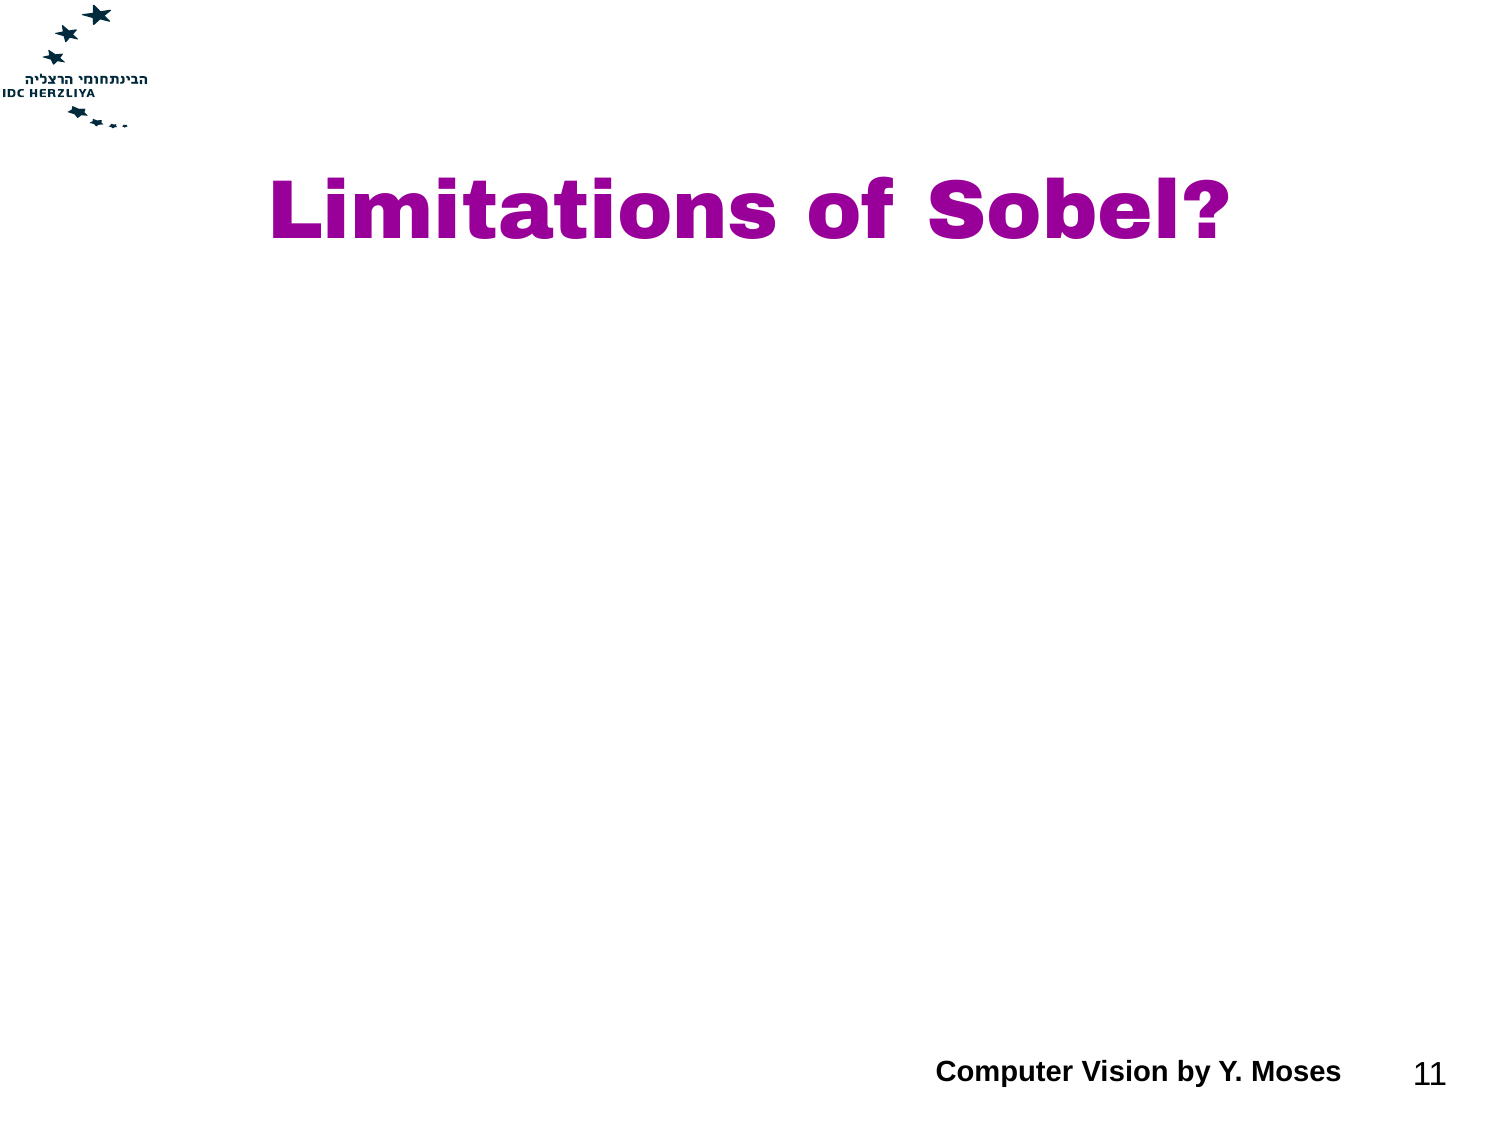

# Limitations of Sobel?

Computer Vision by Y. Moses
11